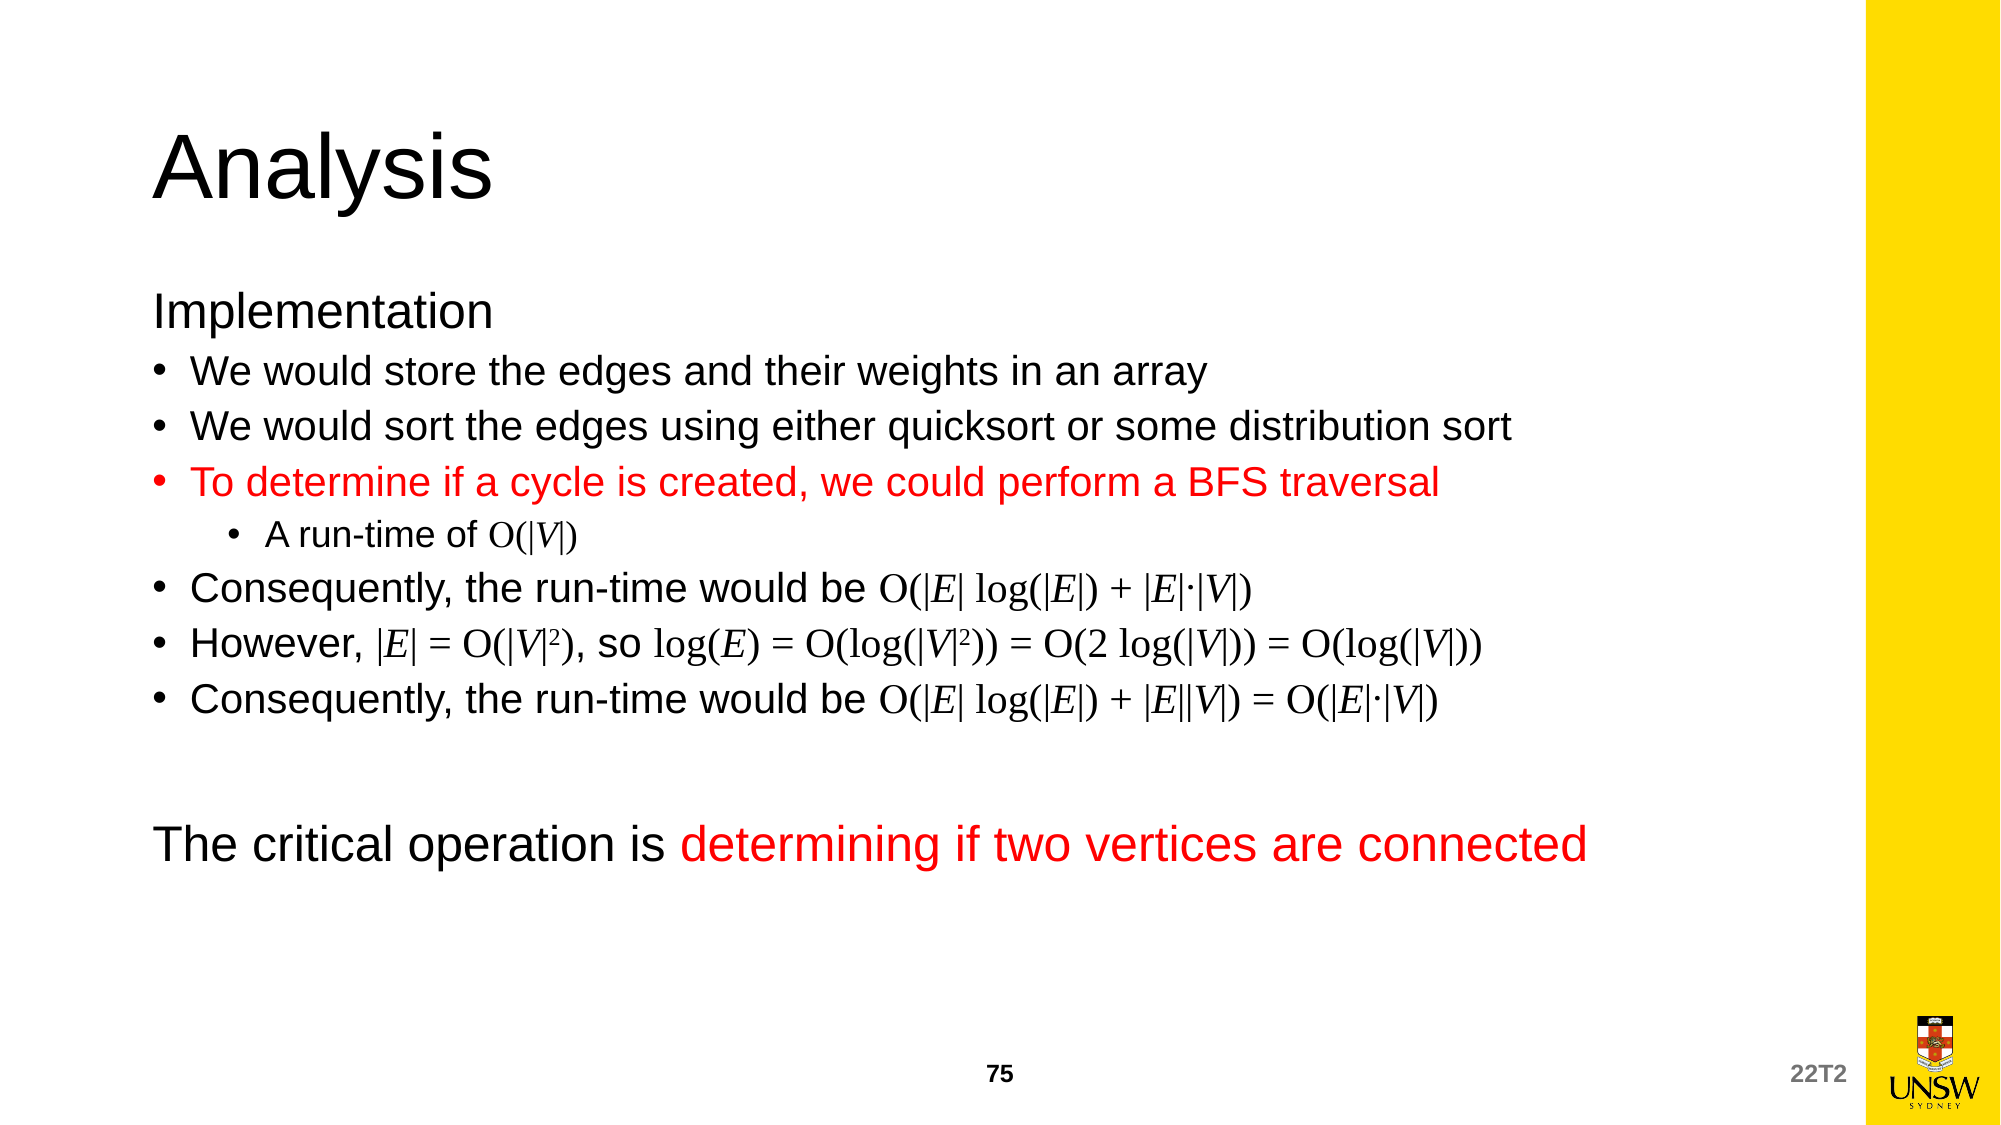

# Analysis
Implementation
We would store the edges and their weights in an array
We would sort the edges using either quicksort or some distribution sort
To determine if a cycle is created, we could perform a BFS traversal
A run-time of Ο(|V|)
Consequently, the run-time would be Ο(|E| log(|E|) + |E|·|V|)
However, |E| = O(|V|2), so log(E) = O(log(|V|2)) = O(2 log(|V|)) = O(log(|V|))
Consequently, the run-time would be Ο(|E| log(|E|) + |E||V|) = Ο(|E|·|V|)

The critical operation is determining if two vertices are connected
75
22T2